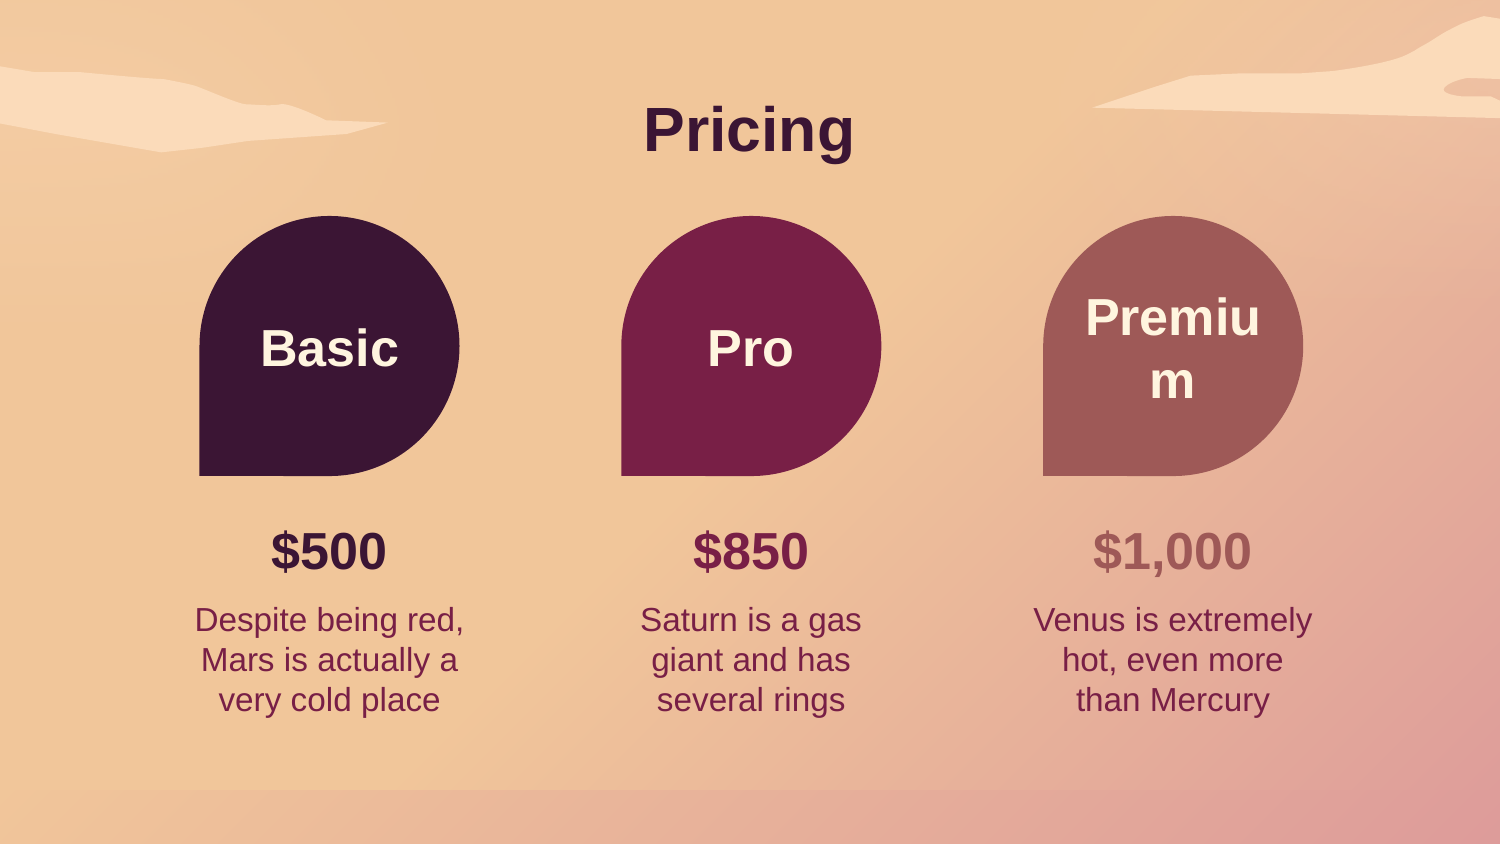

# Pricing

Basic
Pro
Premium
$850
$500
$1,000
Despite being red, Mars is actually a very cold place
Saturn is a gas giant and has several rings

Venus is extremely hot, even more than Mercury